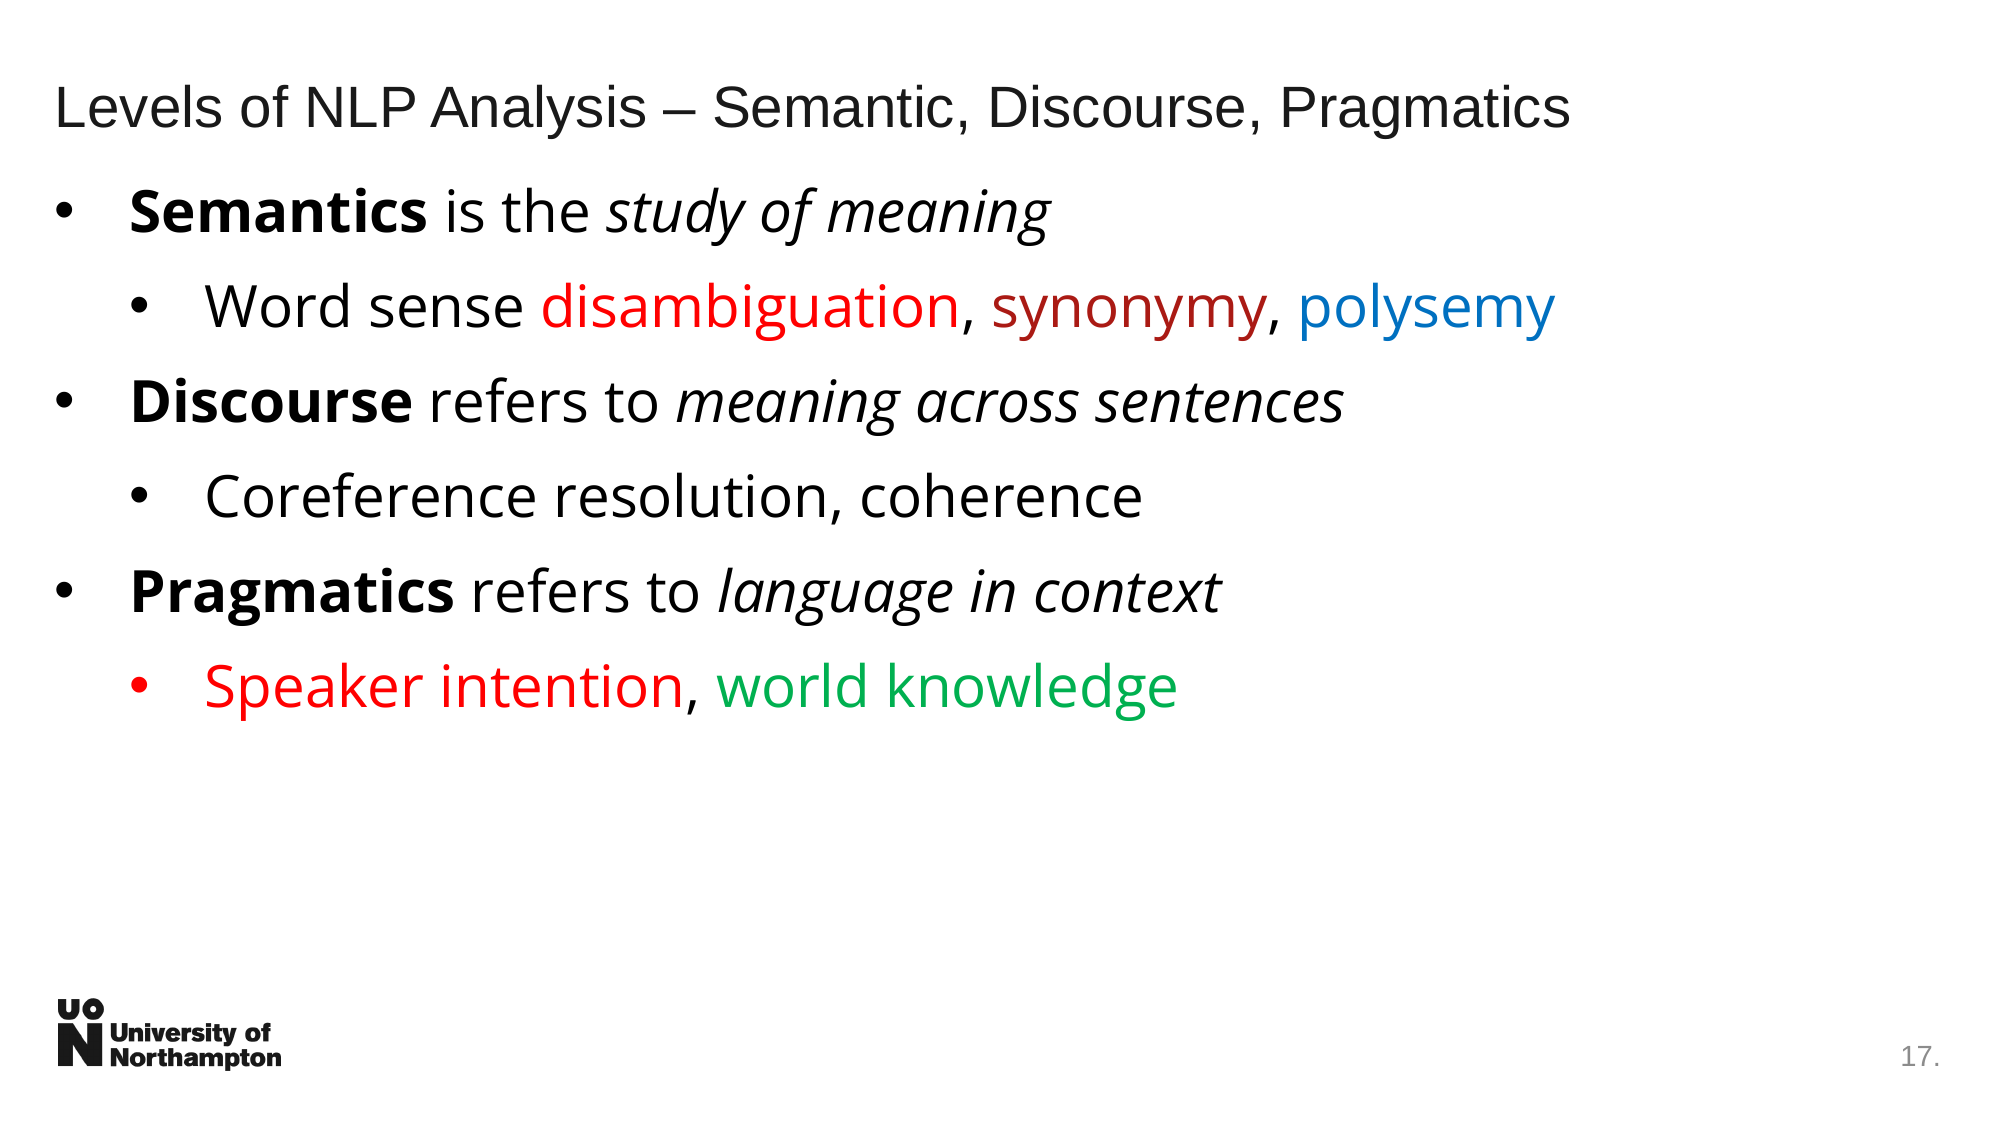

# Levels of NLP Analysis – Semantic, Discourse, Pragmatics
Semantics is the study of meaning
Word sense disambiguation, synonymy, polysemy
Discourse refers to meaning across sentences
Coreference resolution, coherence
Pragmatics refers to language in context
Speaker intention, world knowledge

17.